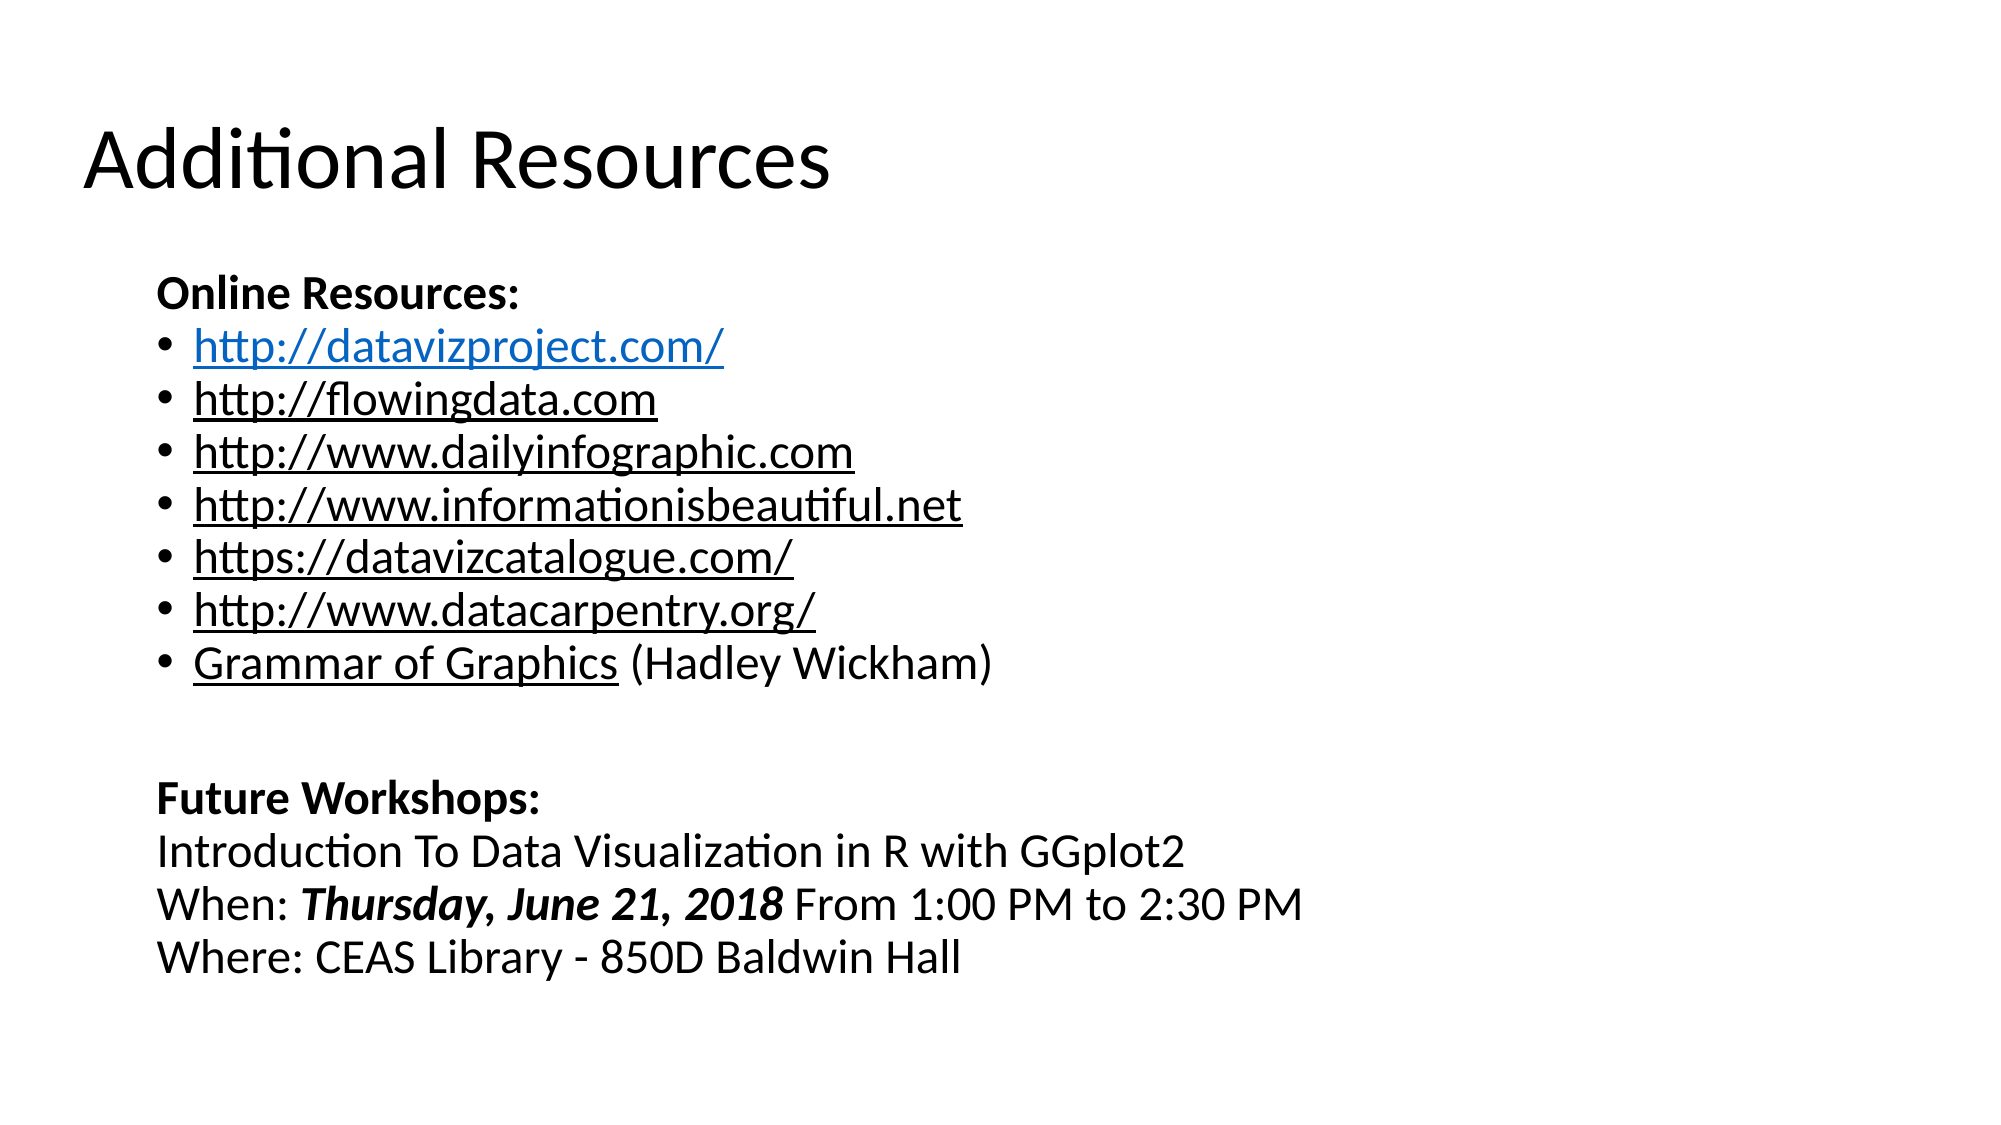

# Additional Resources
Online Resources:
http://datavizproject.com/
http://flowingdata.com
http://www.dailyinfographic.com
http://www.informationisbeautiful.net
https://datavizcatalogue.com/
http://www.datacarpentry.org/
Grammar of Graphics (Hadley Wickham)

Future Workshops:
Introduction To Data Visualization in R with GGplot2
When: Thursday, June 21, 2018 From 1:00 PM to 2:30 PM
Where: CEAS Library - 850D Baldwin Hall